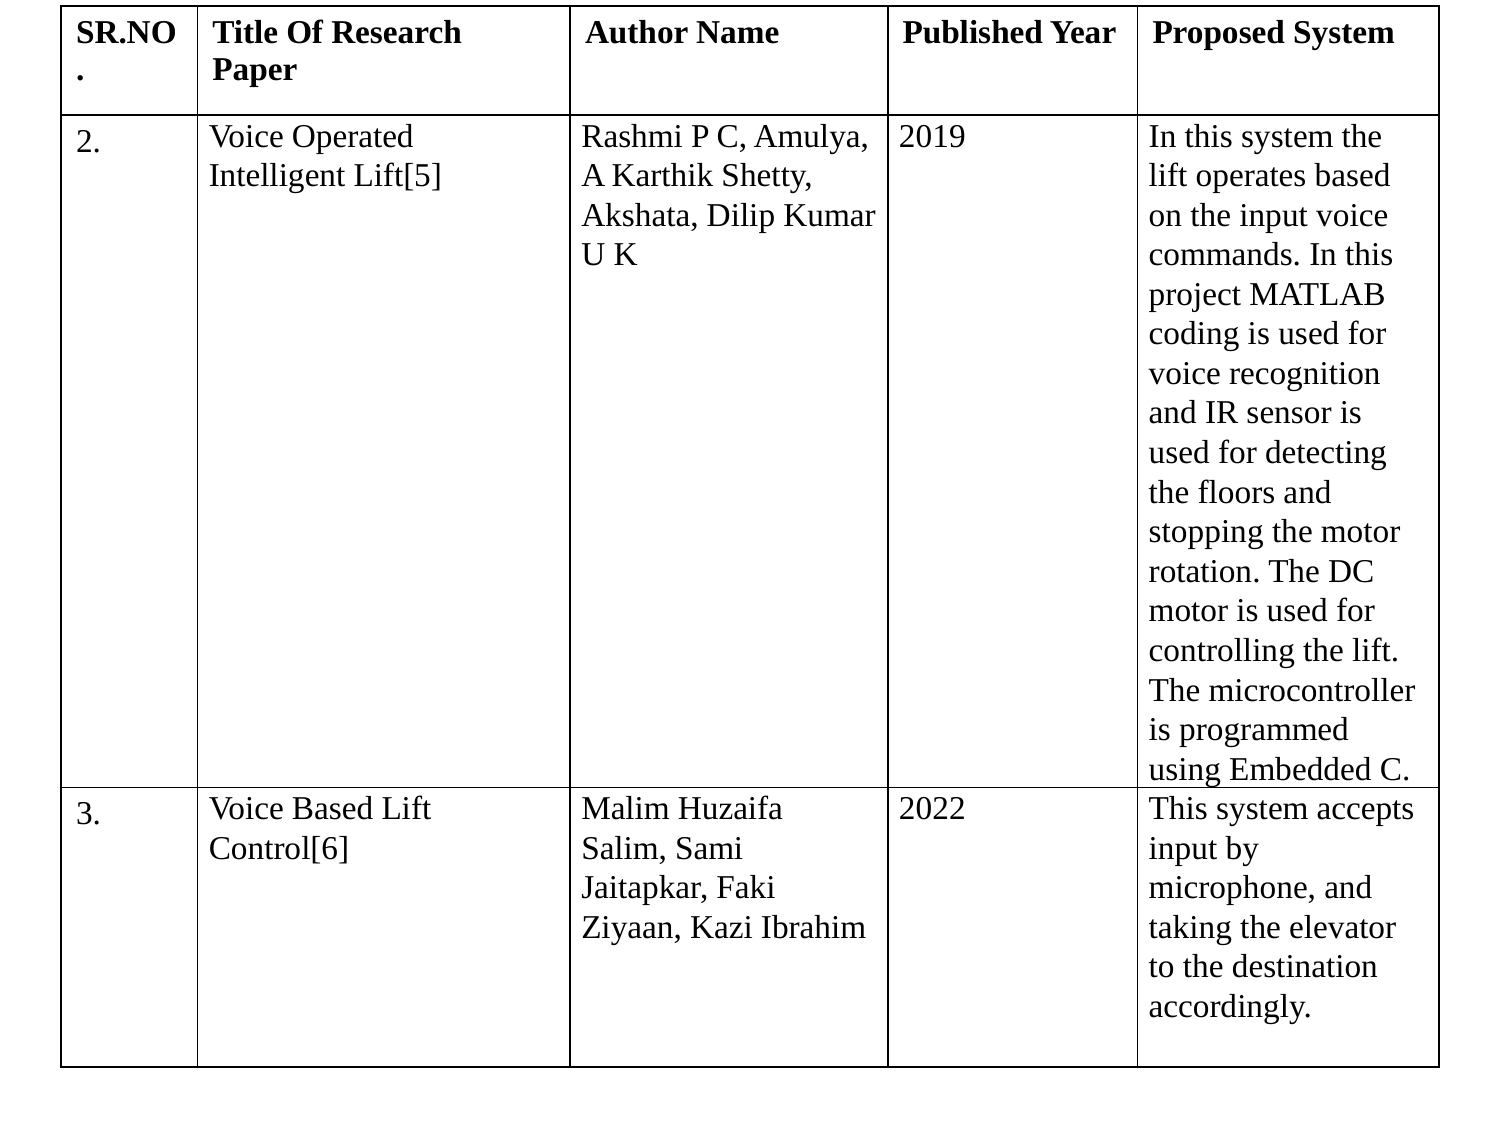

| SR.NO. | Title Of Research Paper | Author Name | Published Year | Proposed System |
| --- | --- | --- | --- | --- |
| 2. | Voice Operated Intelligent Lift[5] | Rashmi P C, Amulya, A Karthik Shetty, Akshata, Dilip Kumar U K | 2019 | In this system the lift operates based on the input voice commands. In this project MATLAB coding is used for voice recognition and IR sensor is used for detecting the floors and stopping the motor rotation. The DC motor is used for controlling the lift. The microcontroller is programmed using Embedded C. |
| 3. | Voice Based Lift Control[6] | Malim Huzaifa Salim, Sami Jaitapkar, Faki Ziyaan, Kazi Ibrahim | 2022 | This system accepts input by microphone, and taking the elevator to the destination accordingly. |